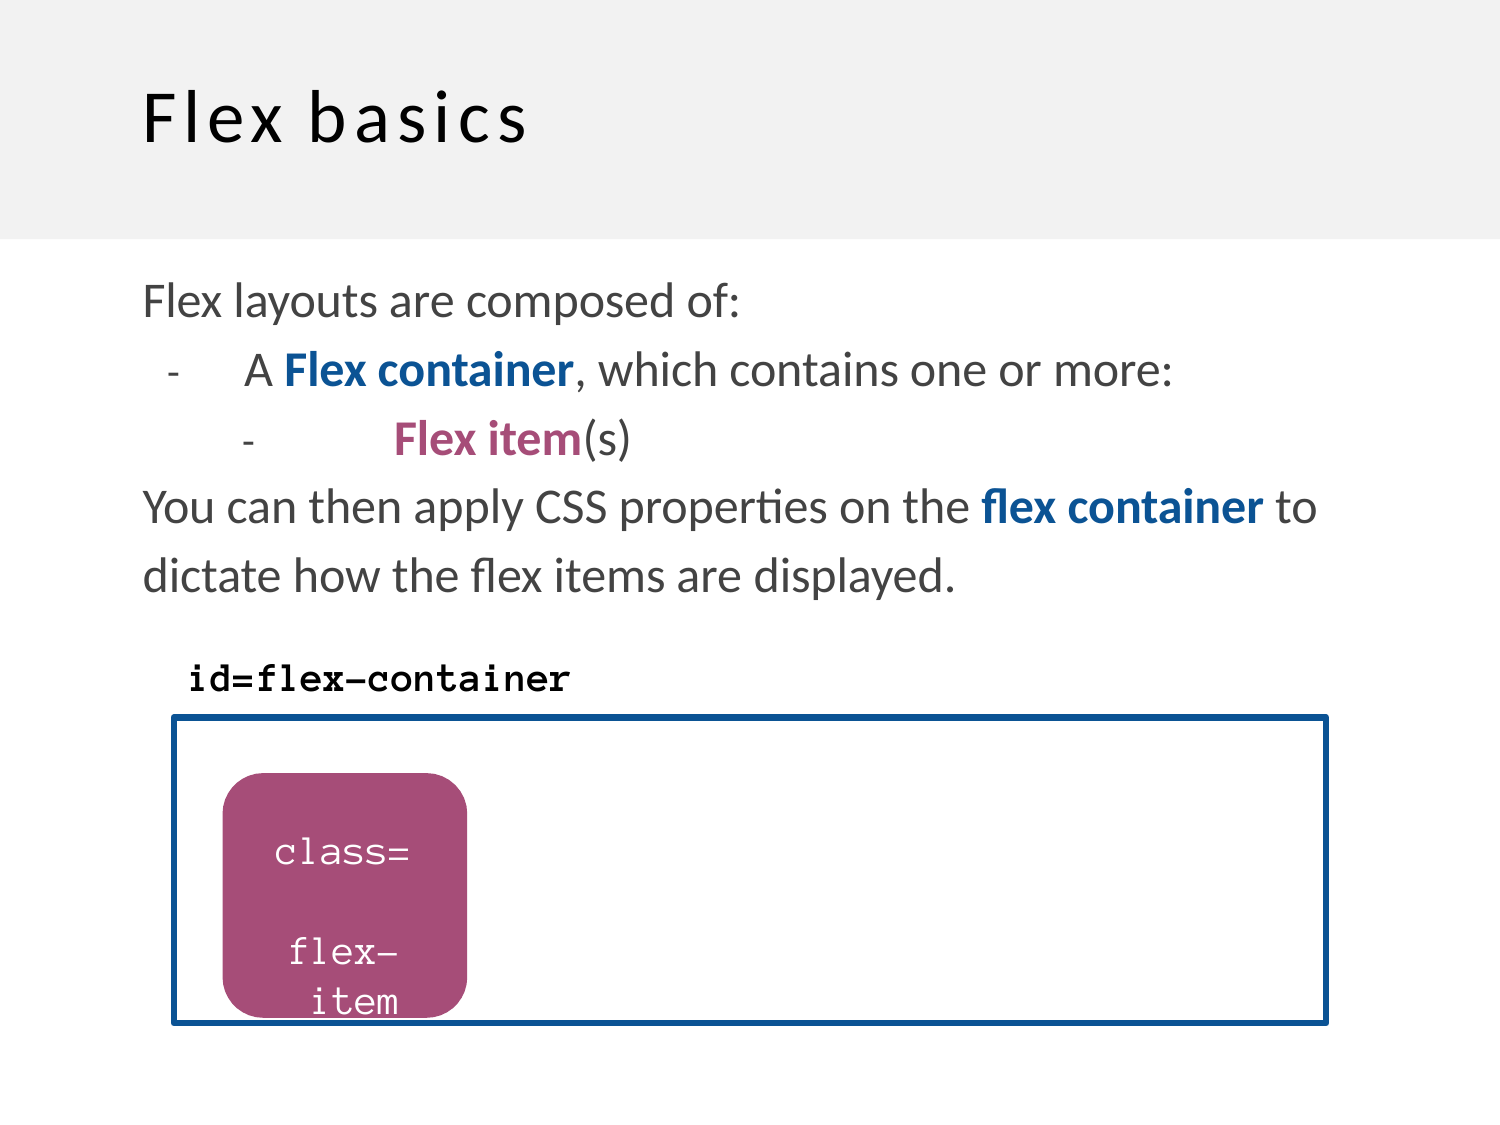

# Flex basics
Flex layouts are composed of:
-	A Flex container, which contains one or more:
-	Flex item(s)
You can then apply CSS properties on the flex container to  dictate how the flex items are displayed.

id=flex-container

class=  flex-  item